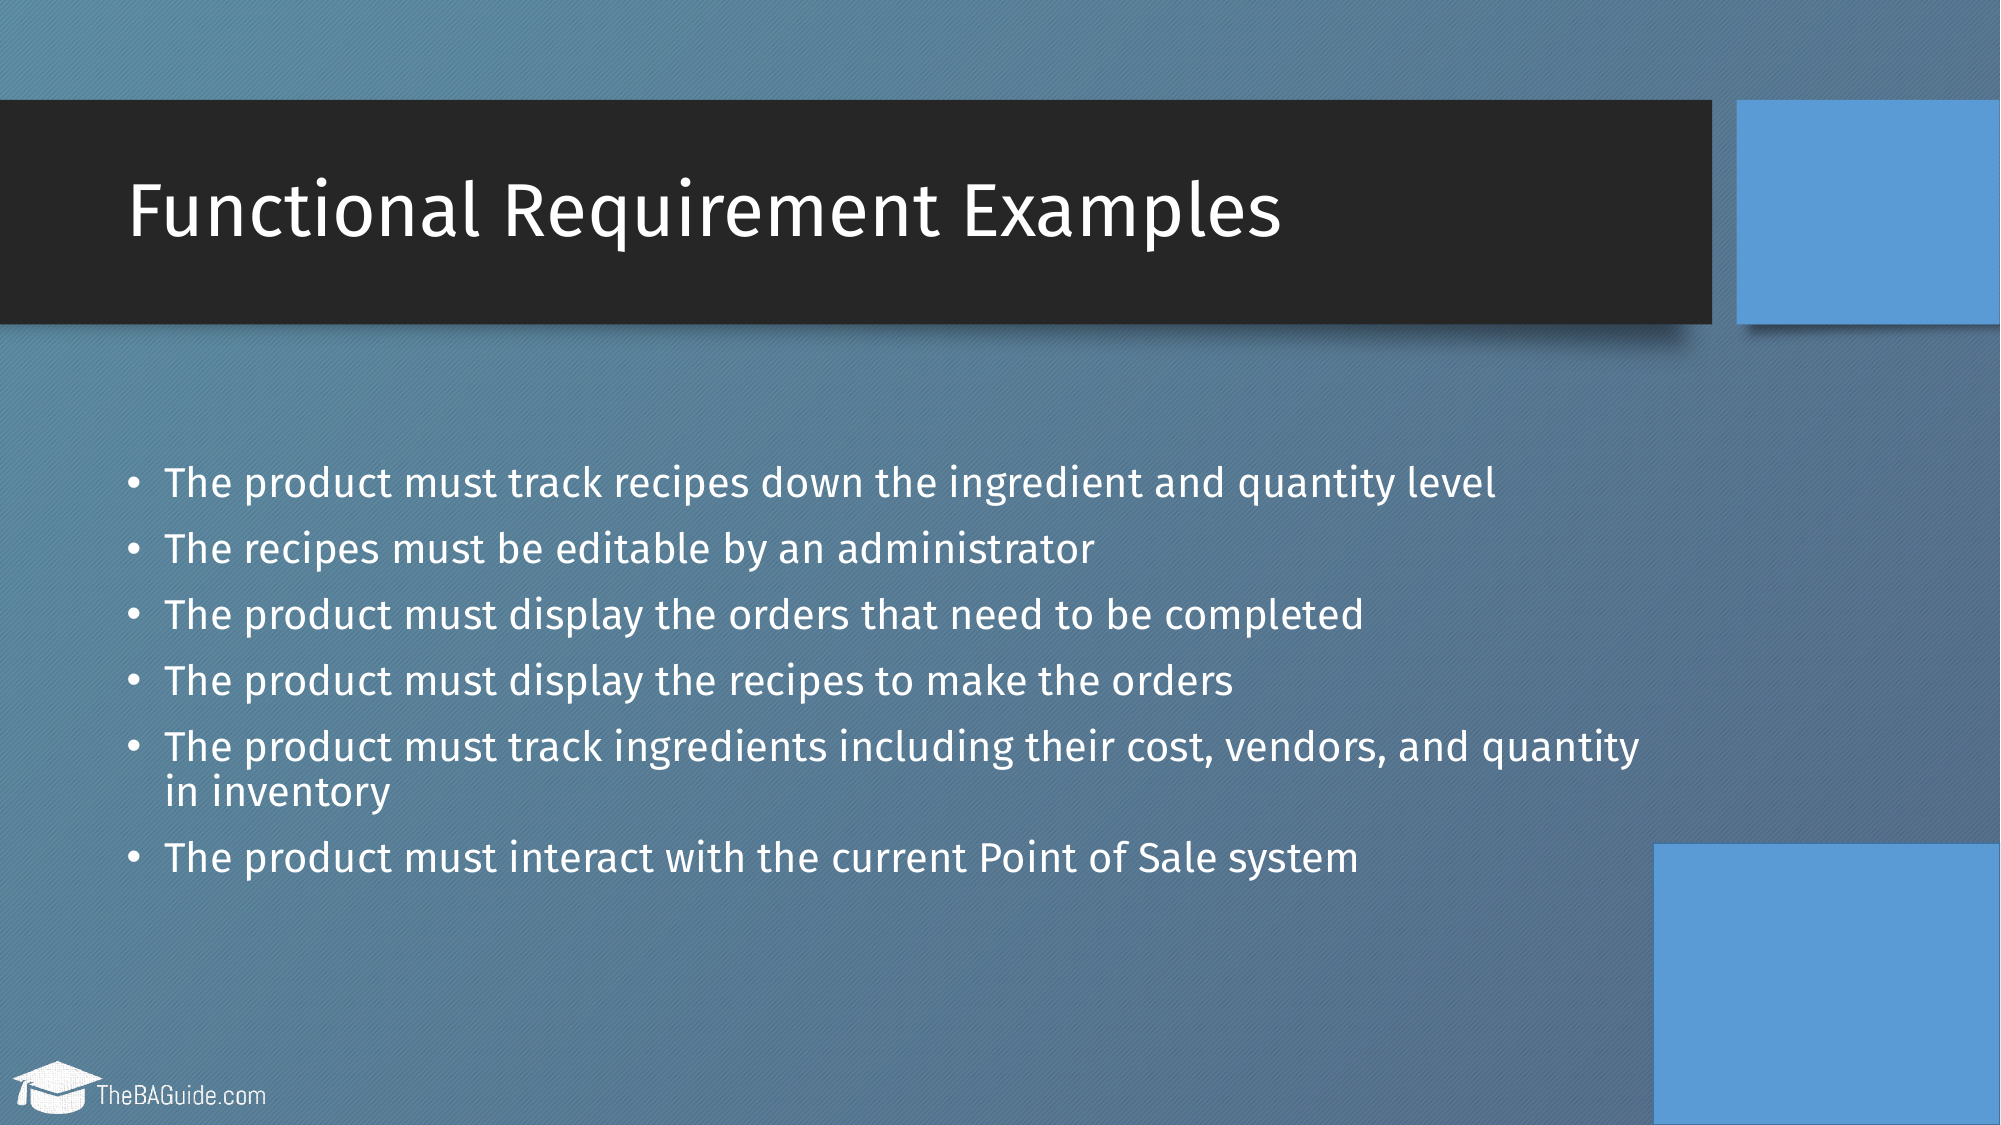

# Functional Requirement Examples

The product must track recipes down the ingredient and quantity level
The recipes must be editable by an administrator
The product must display the orders that need to be completed
The product must display the recipes to make the orders
The product must track ingredients including their cost, vendors, and quantity in inventory
The product must interact with the current Point of Sale system